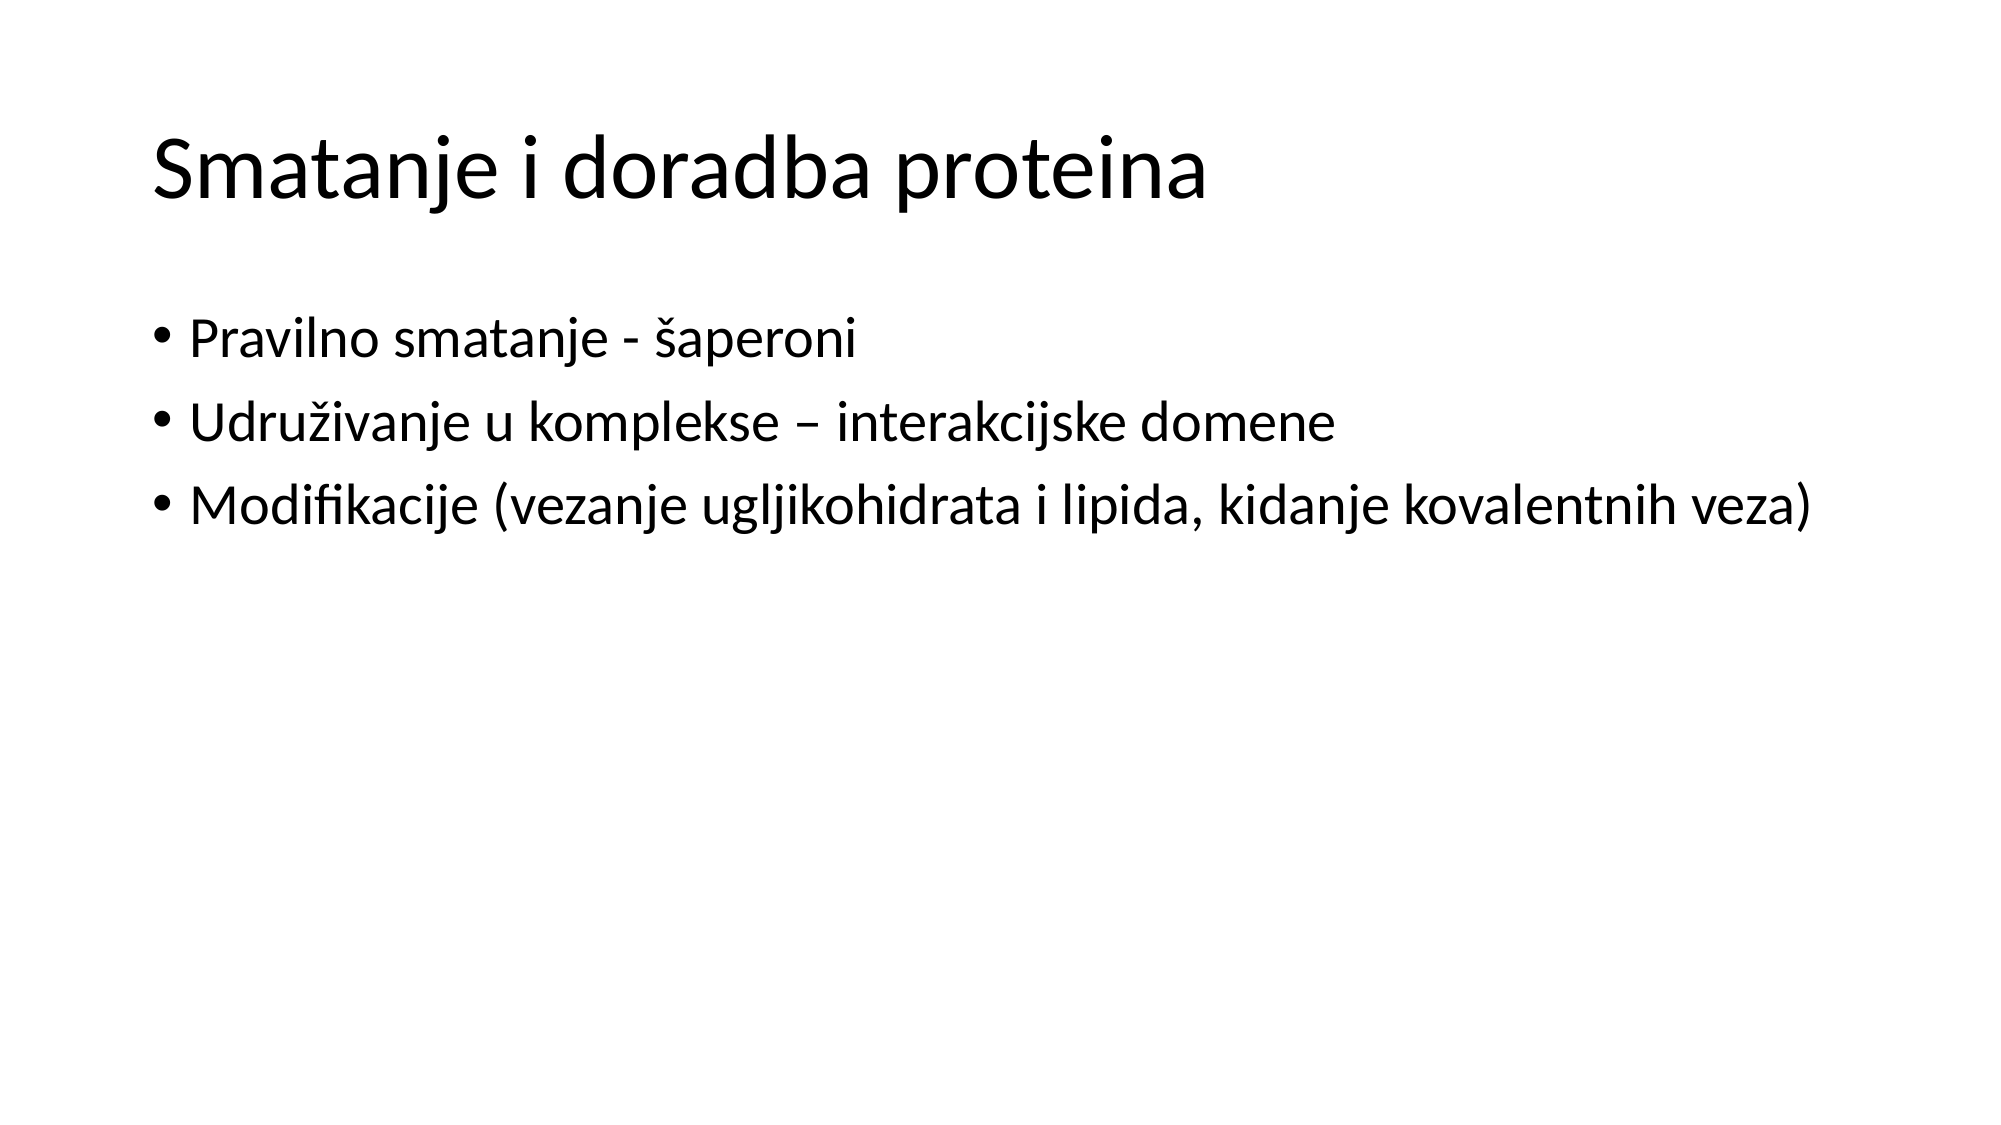

# Smatanje i doradba proteina
Pravilno smatanje - šaperoni
Udruživanje u komplekse – interakcijske domene
Modifikacije (vezanje ugljikohidrata i lipida, kidanje kovalentnih veza)